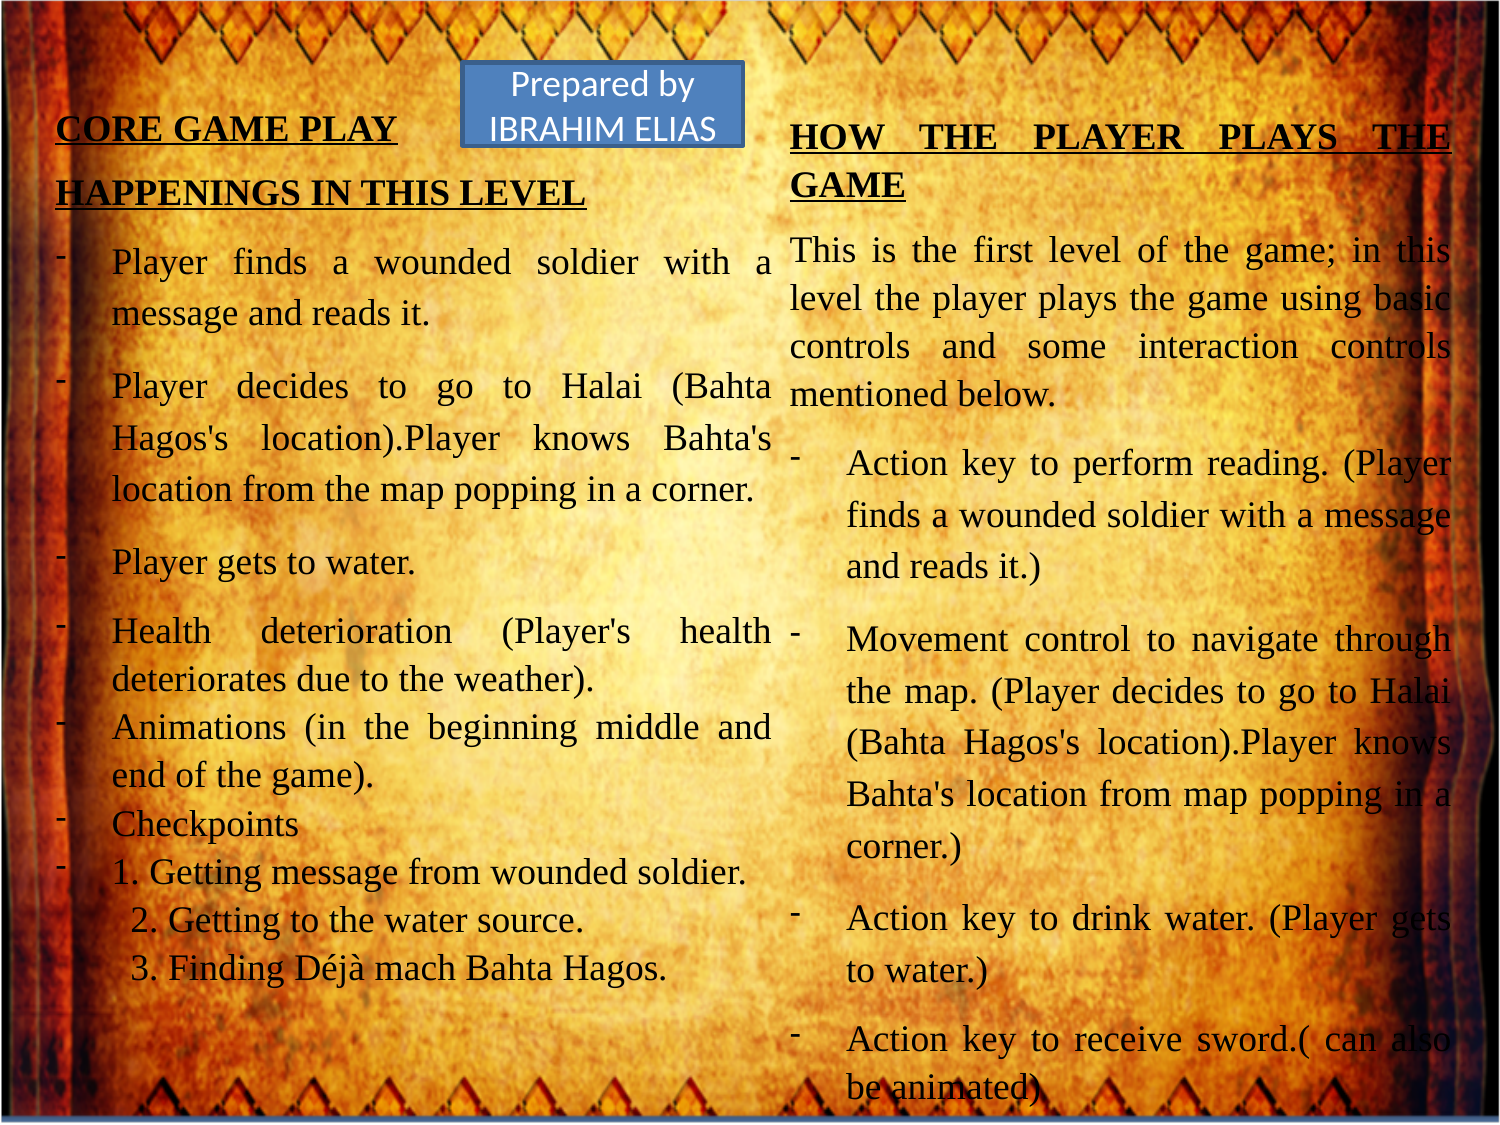

Prepared by IBRAHIM ELIAS
CORE GAME PLAY
HAPPENINGS IN THIS LEVEL
Player finds a wounded soldier with a message and reads it.
Player decides to go to Halai (Bahta Hagos's location).Player knows Bahta's location from the map popping in a corner.
Player gets to water.
Health deterioration (Player's health deteriorates due to the weather).
Animations (in the beginning middle and end of the game).
Checkpoints
1. Getting message from wounded soldier.
2. Getting to the water source.
3. Finding Déjà mach Bahta Hagos.
HOW THE PLAYER PLAYS THE GAME
This is the first level of the game; in this level the player plays the game using basic controls and some interaction controls mentioned below.
Action key to perform reading. (Player finds a wounded soldier with a message and reads it.)
Movement control to navigate through the map. (Player decides to go to Halai (Bahta Hagos's location).Player knows Bahta's location from map popping in a corner.)
Action key to drink water. (Player gets to water.)
Action key to receive sword.( can also be animated)